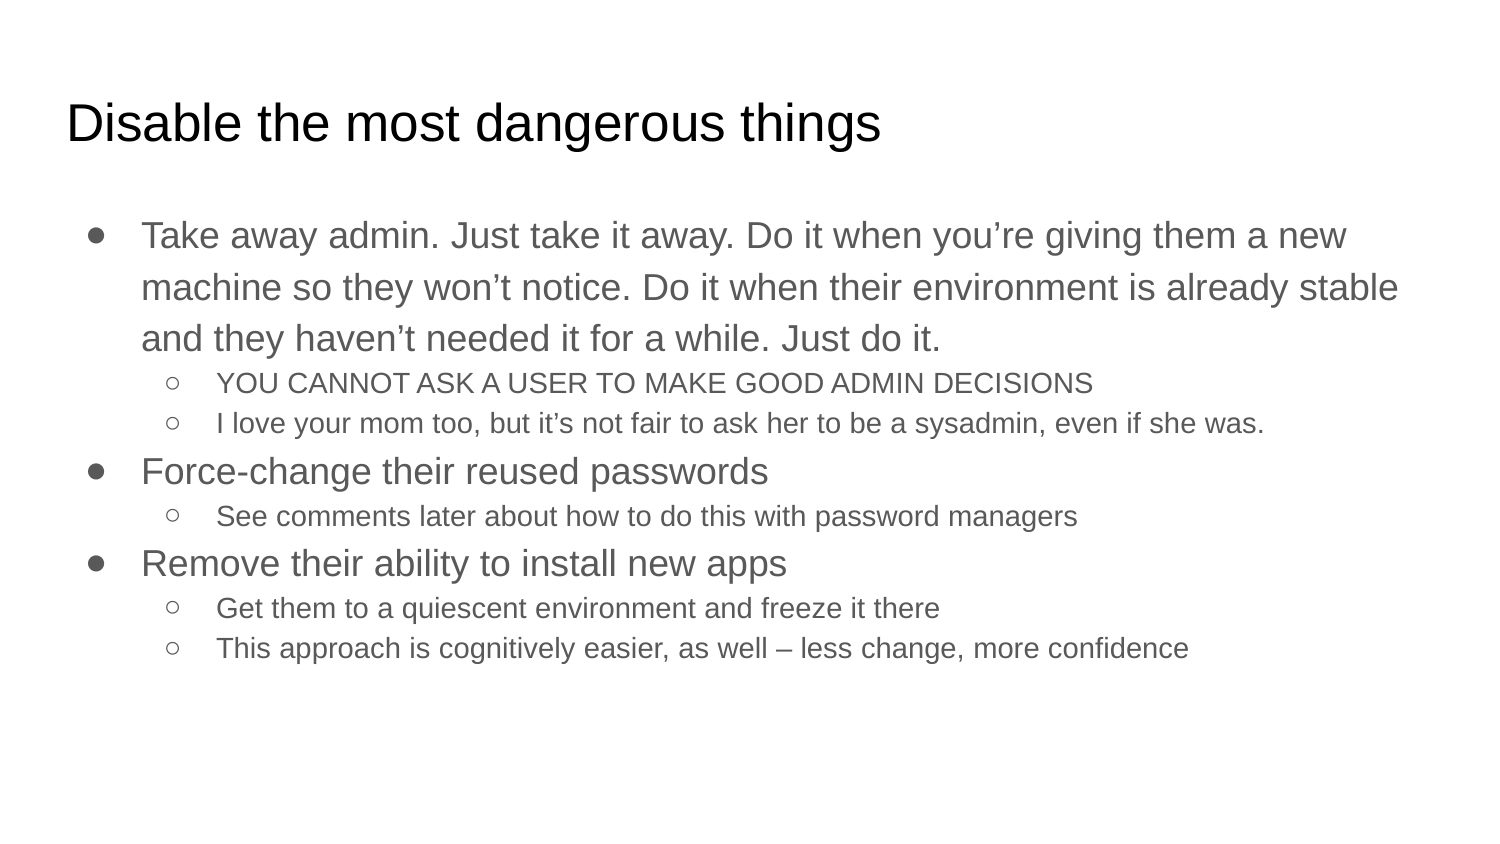

# Disable the most dangerous things
Take away admin. Just take it away. Do it when you’re giving them a new machine so they won’t notice. Do it when their environment is already stable and they haven’t needed it for a while. Just do it.
YOU CANNOT ASK A USER TO MAKE GOOD ADMIN DECISIONS
I love your mom too, but it’s not fair to ask her to be a sysadmin, even if she was.
Force-change their reused passwords
See comments later about how to do this with password managers
Remove their ability to install new apps
Get them to a quiescent environment and freeze it there
This approach is cognitively easier, as well – less change, more confidence